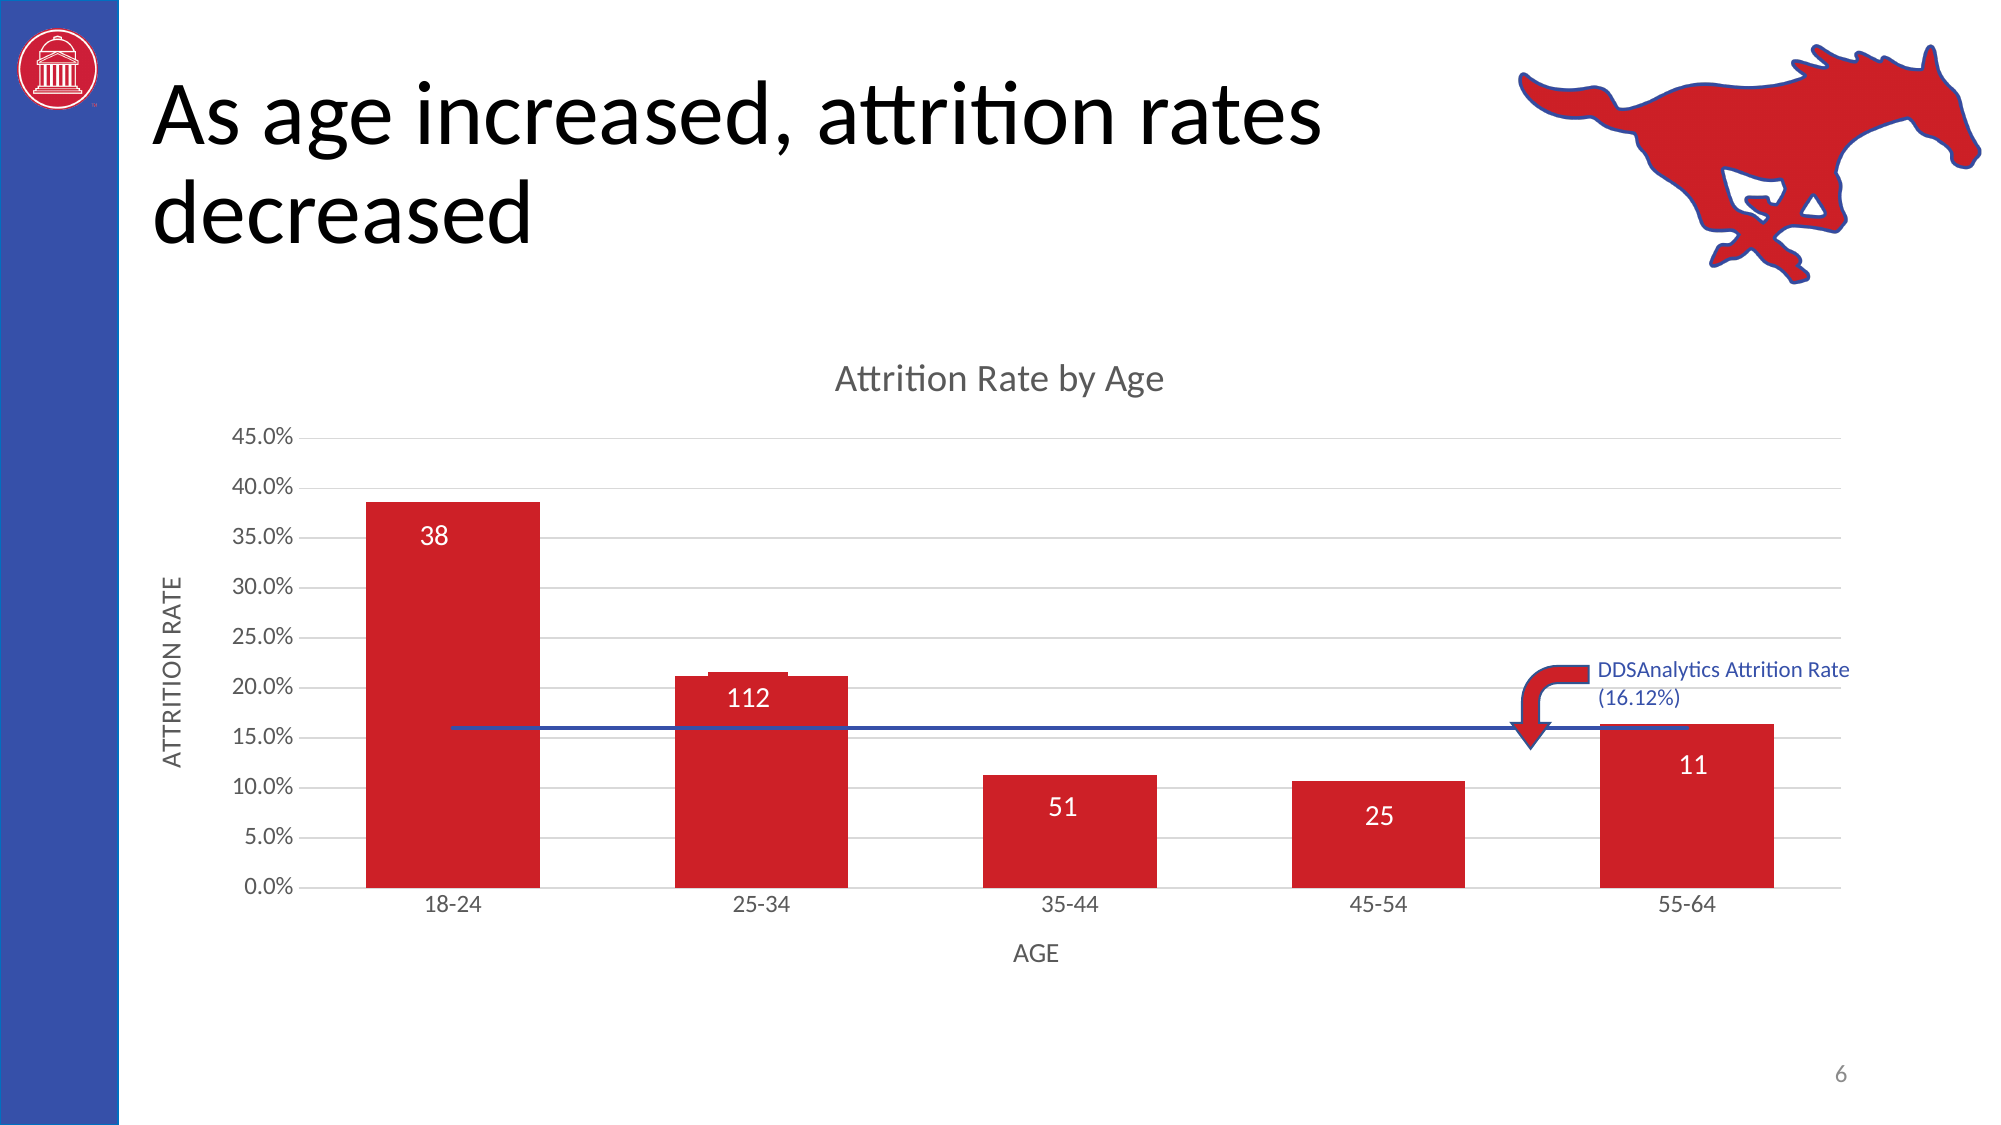

# As age increased, attrition rates decreased

### Chart: Attrition Rate by Age

| Category | Series 1 | Series 2 |
|---|---|---|
| 18-24 | 0.386 | 0.16 |
| 25-34 | 0.212 | 0.16 |
| 35-44 | 0.113 | 0.16 |
| 45-54 | 0.107 | 0.16 |
| 55-64 | 0.164 | 0.16 |
38
DDSAnalytics Attrition Rate (16.12%)

112
11
51
25
6